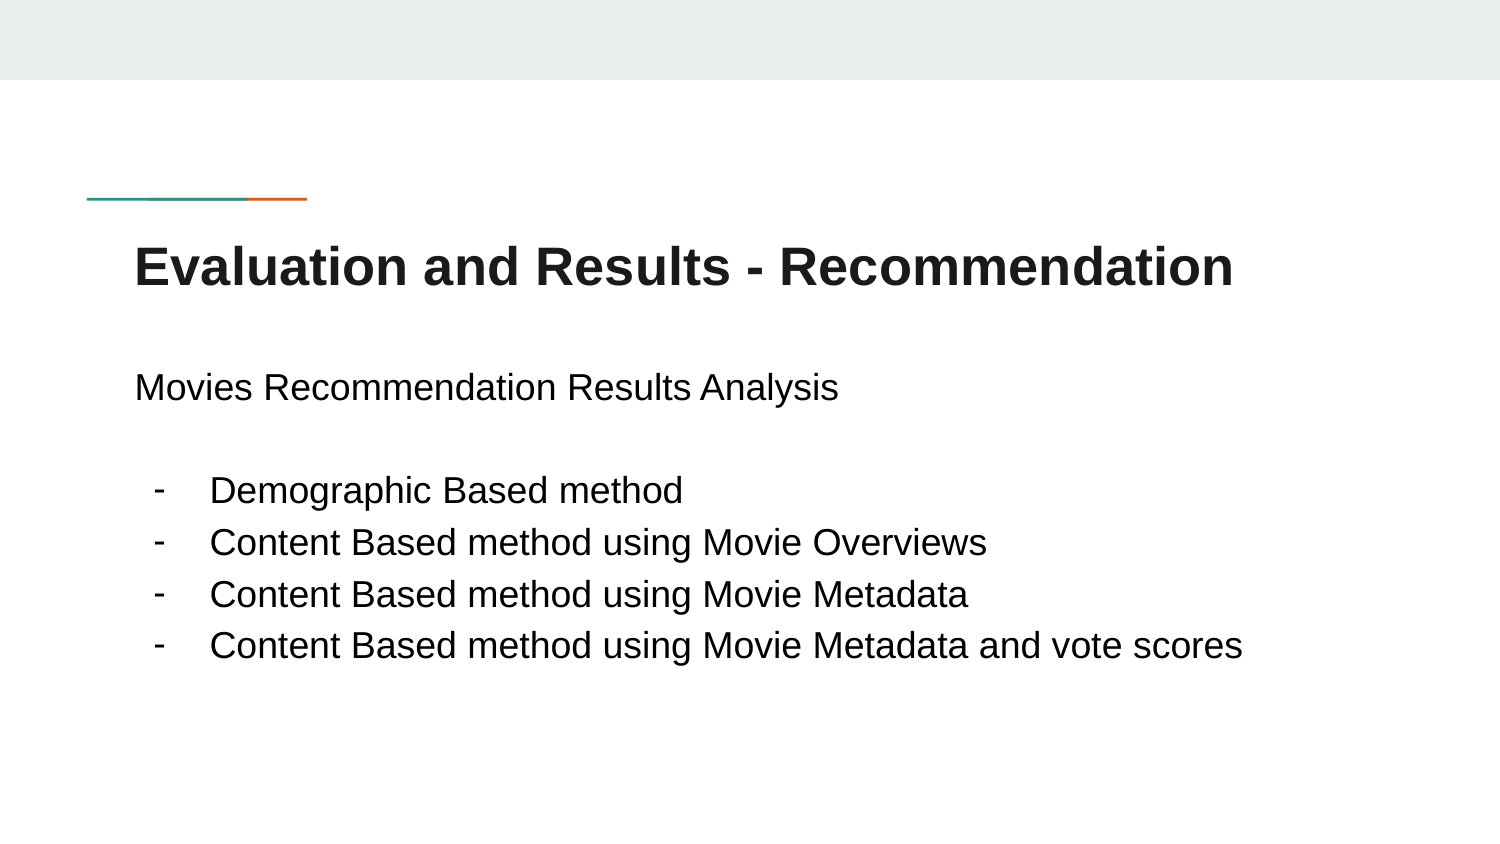

# Evaluation and Results - Recommendation
Movies Recommendation Results Analysis

Demographic Based method
Content Based method using Movie Overviews
Content Based method using Movie Metadata
Content Based method using Movie Metadata and vote scores